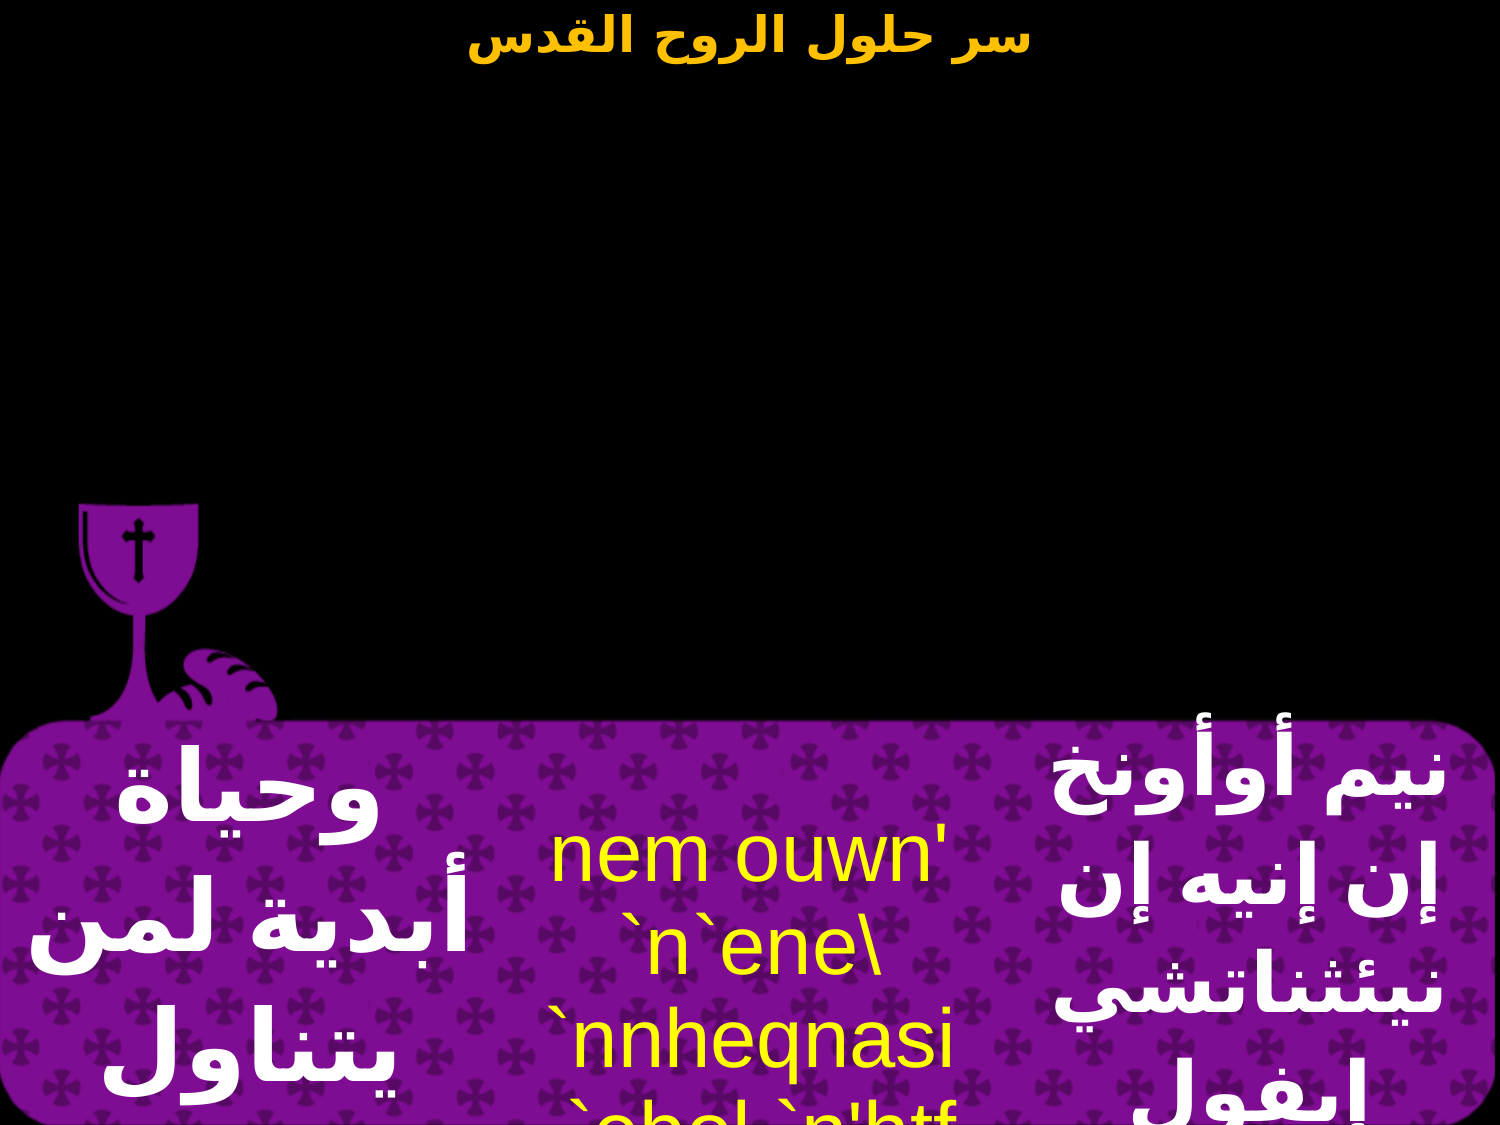

| وحياة أبدية لمن يتناول منه | nem ouwn' `n`ene\ `nnheqnasi `ebol `n'htf | نيم أوأونخ إن إنيه إن نيئثناتشي إيفول إنخيتف |
| --- | --- | --- |